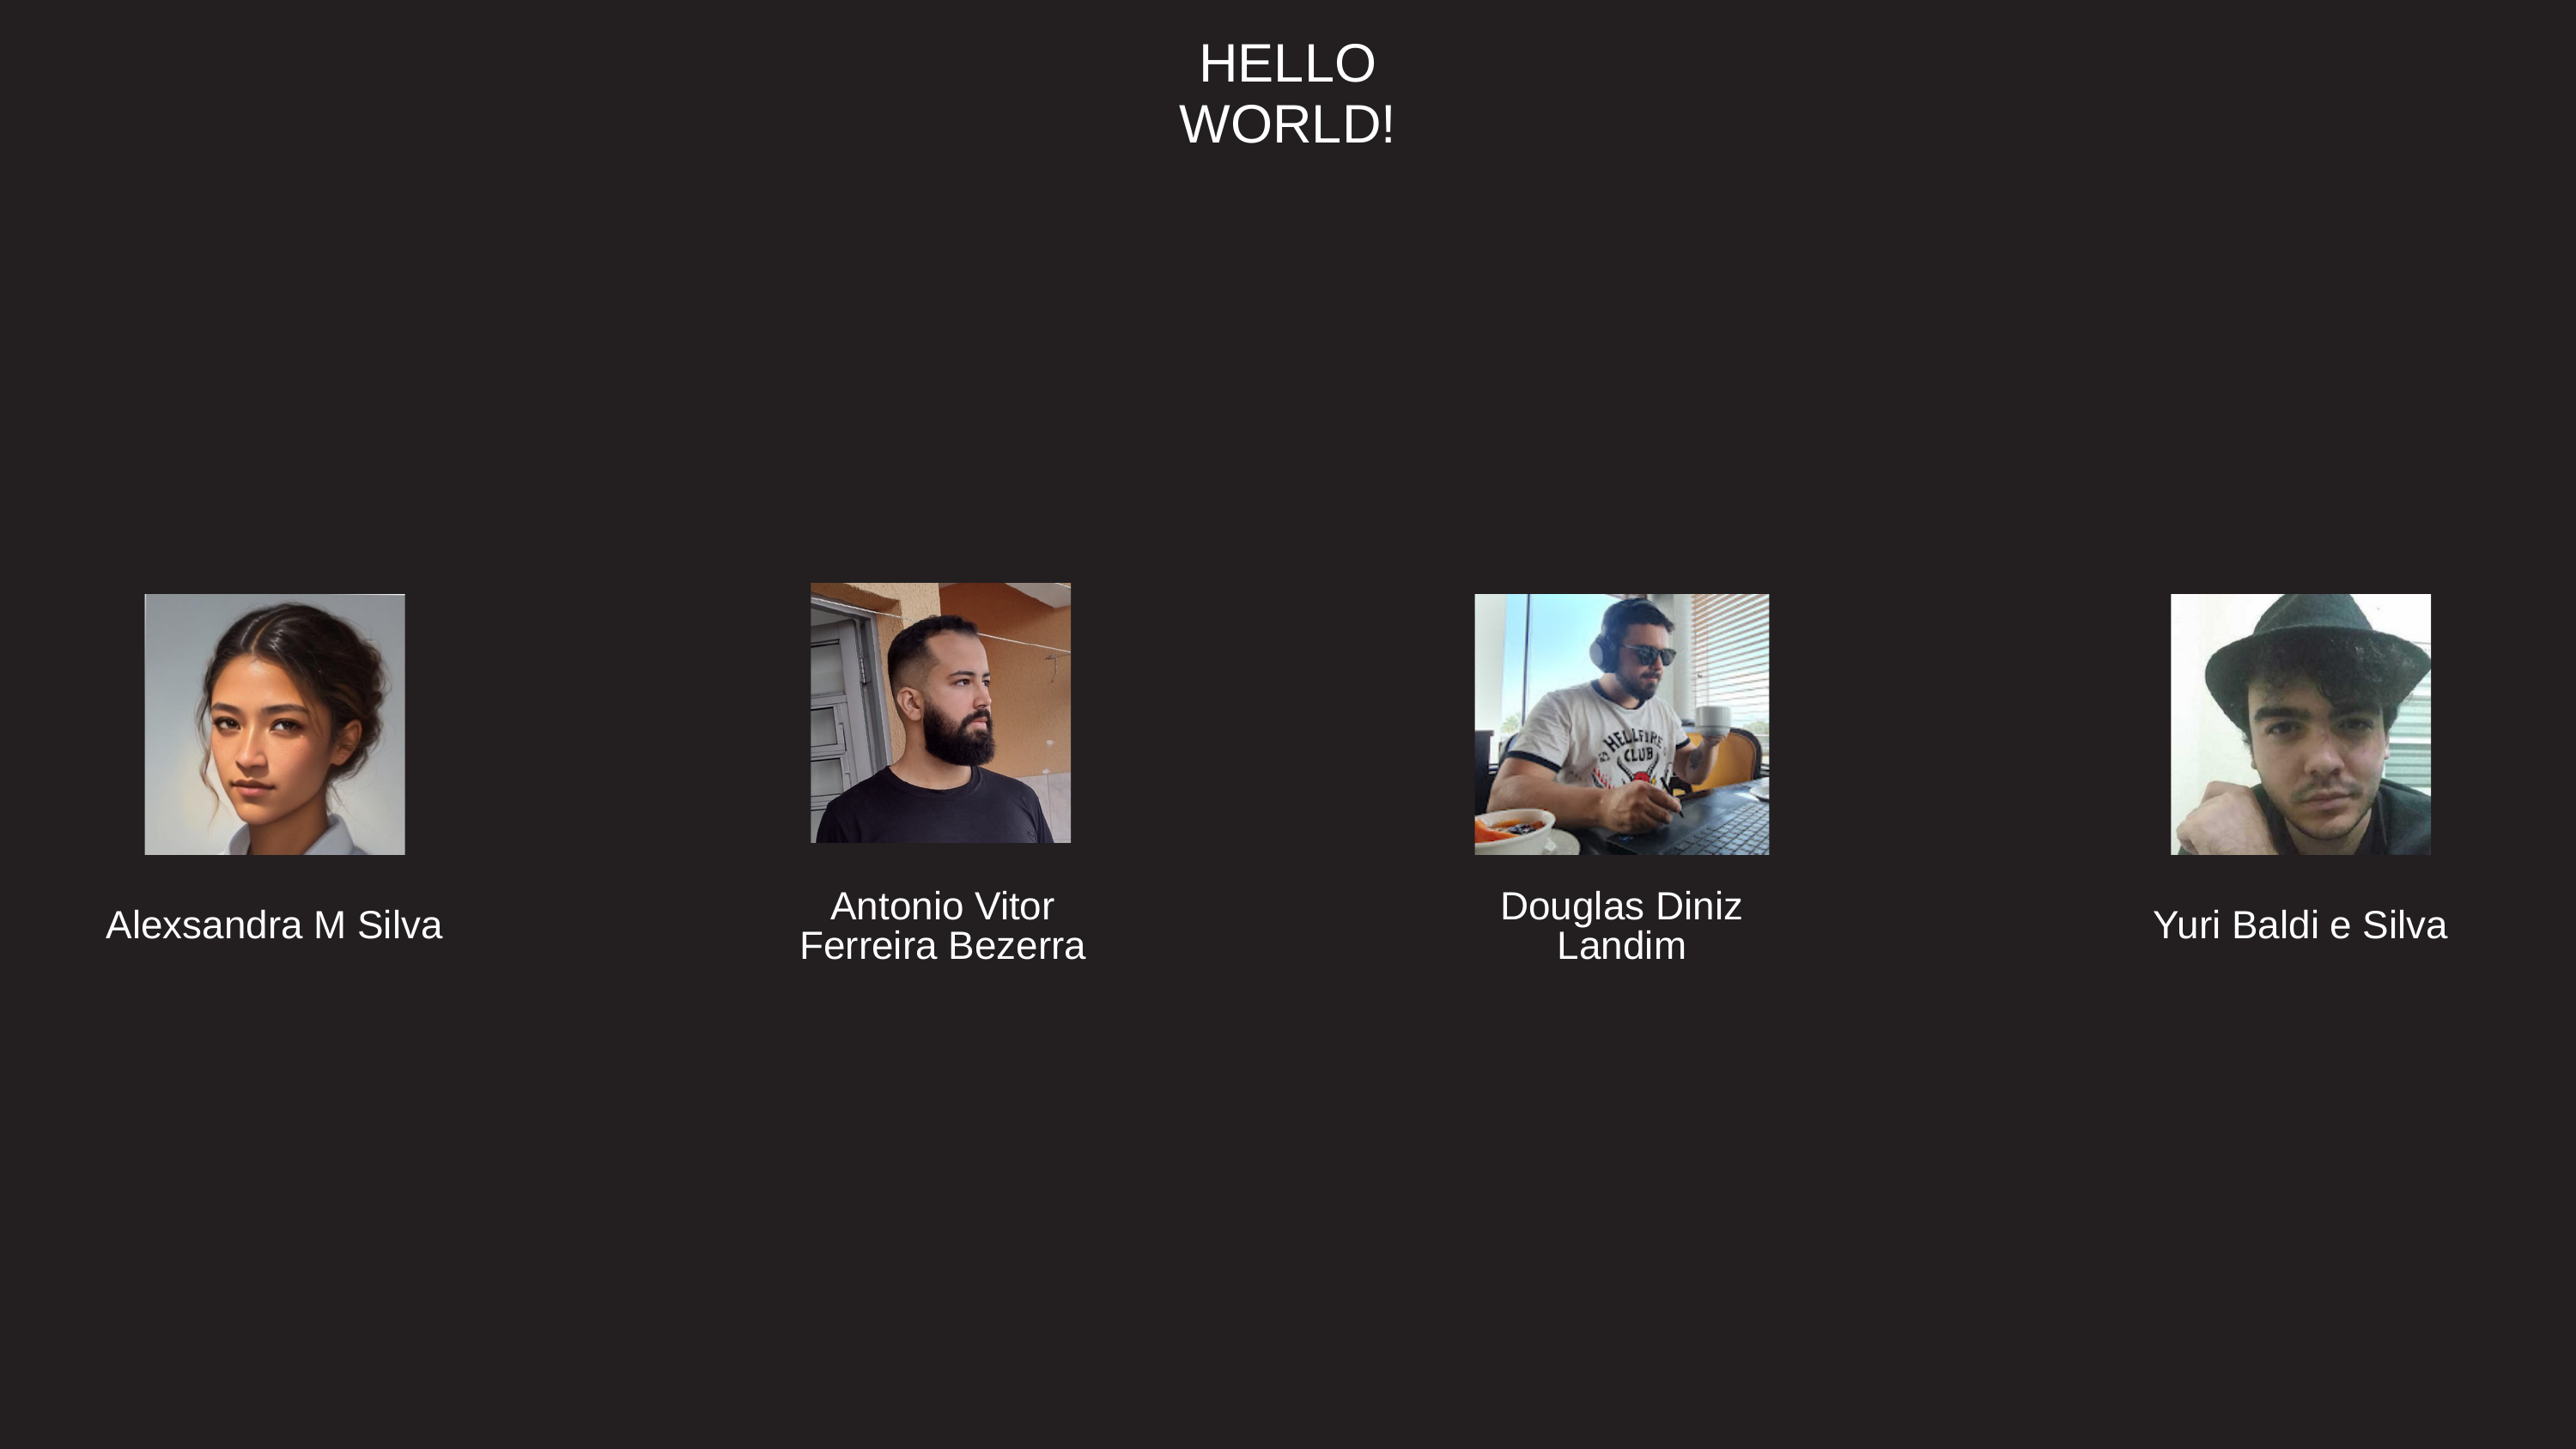

HELLO
WORLD!

Antonio Vitor Ferreira Bezerra

Douglas Diniz Landim

Alexsandra M Silva

Yuri Baldi e Silva